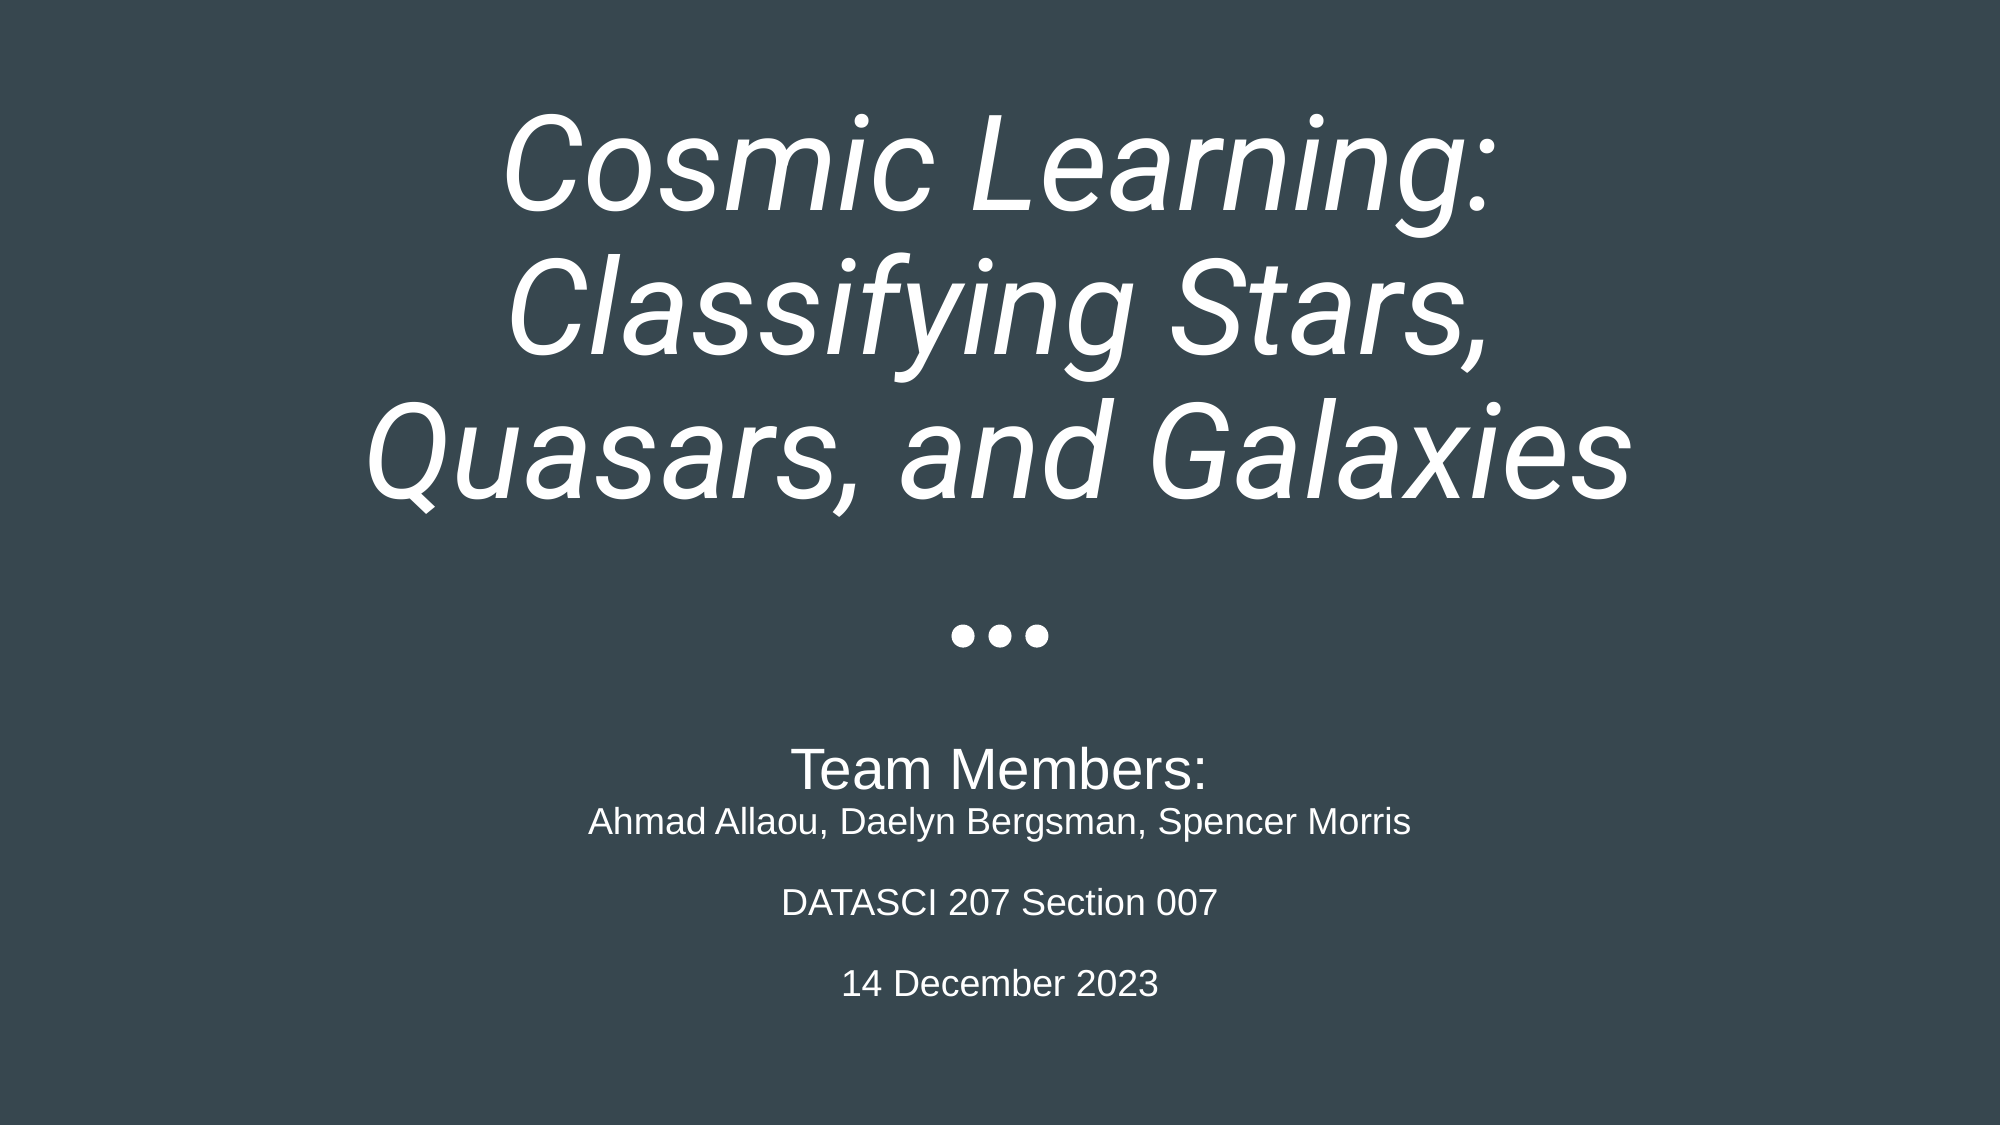

# Cosmic Learning: Classifying Stars, Quasars, and Galaxies
Team Members:
Ahmad Allaou, Daelyn Bergsman, Spencer Morris

DATASCI 207 Section 007

14 December 2023